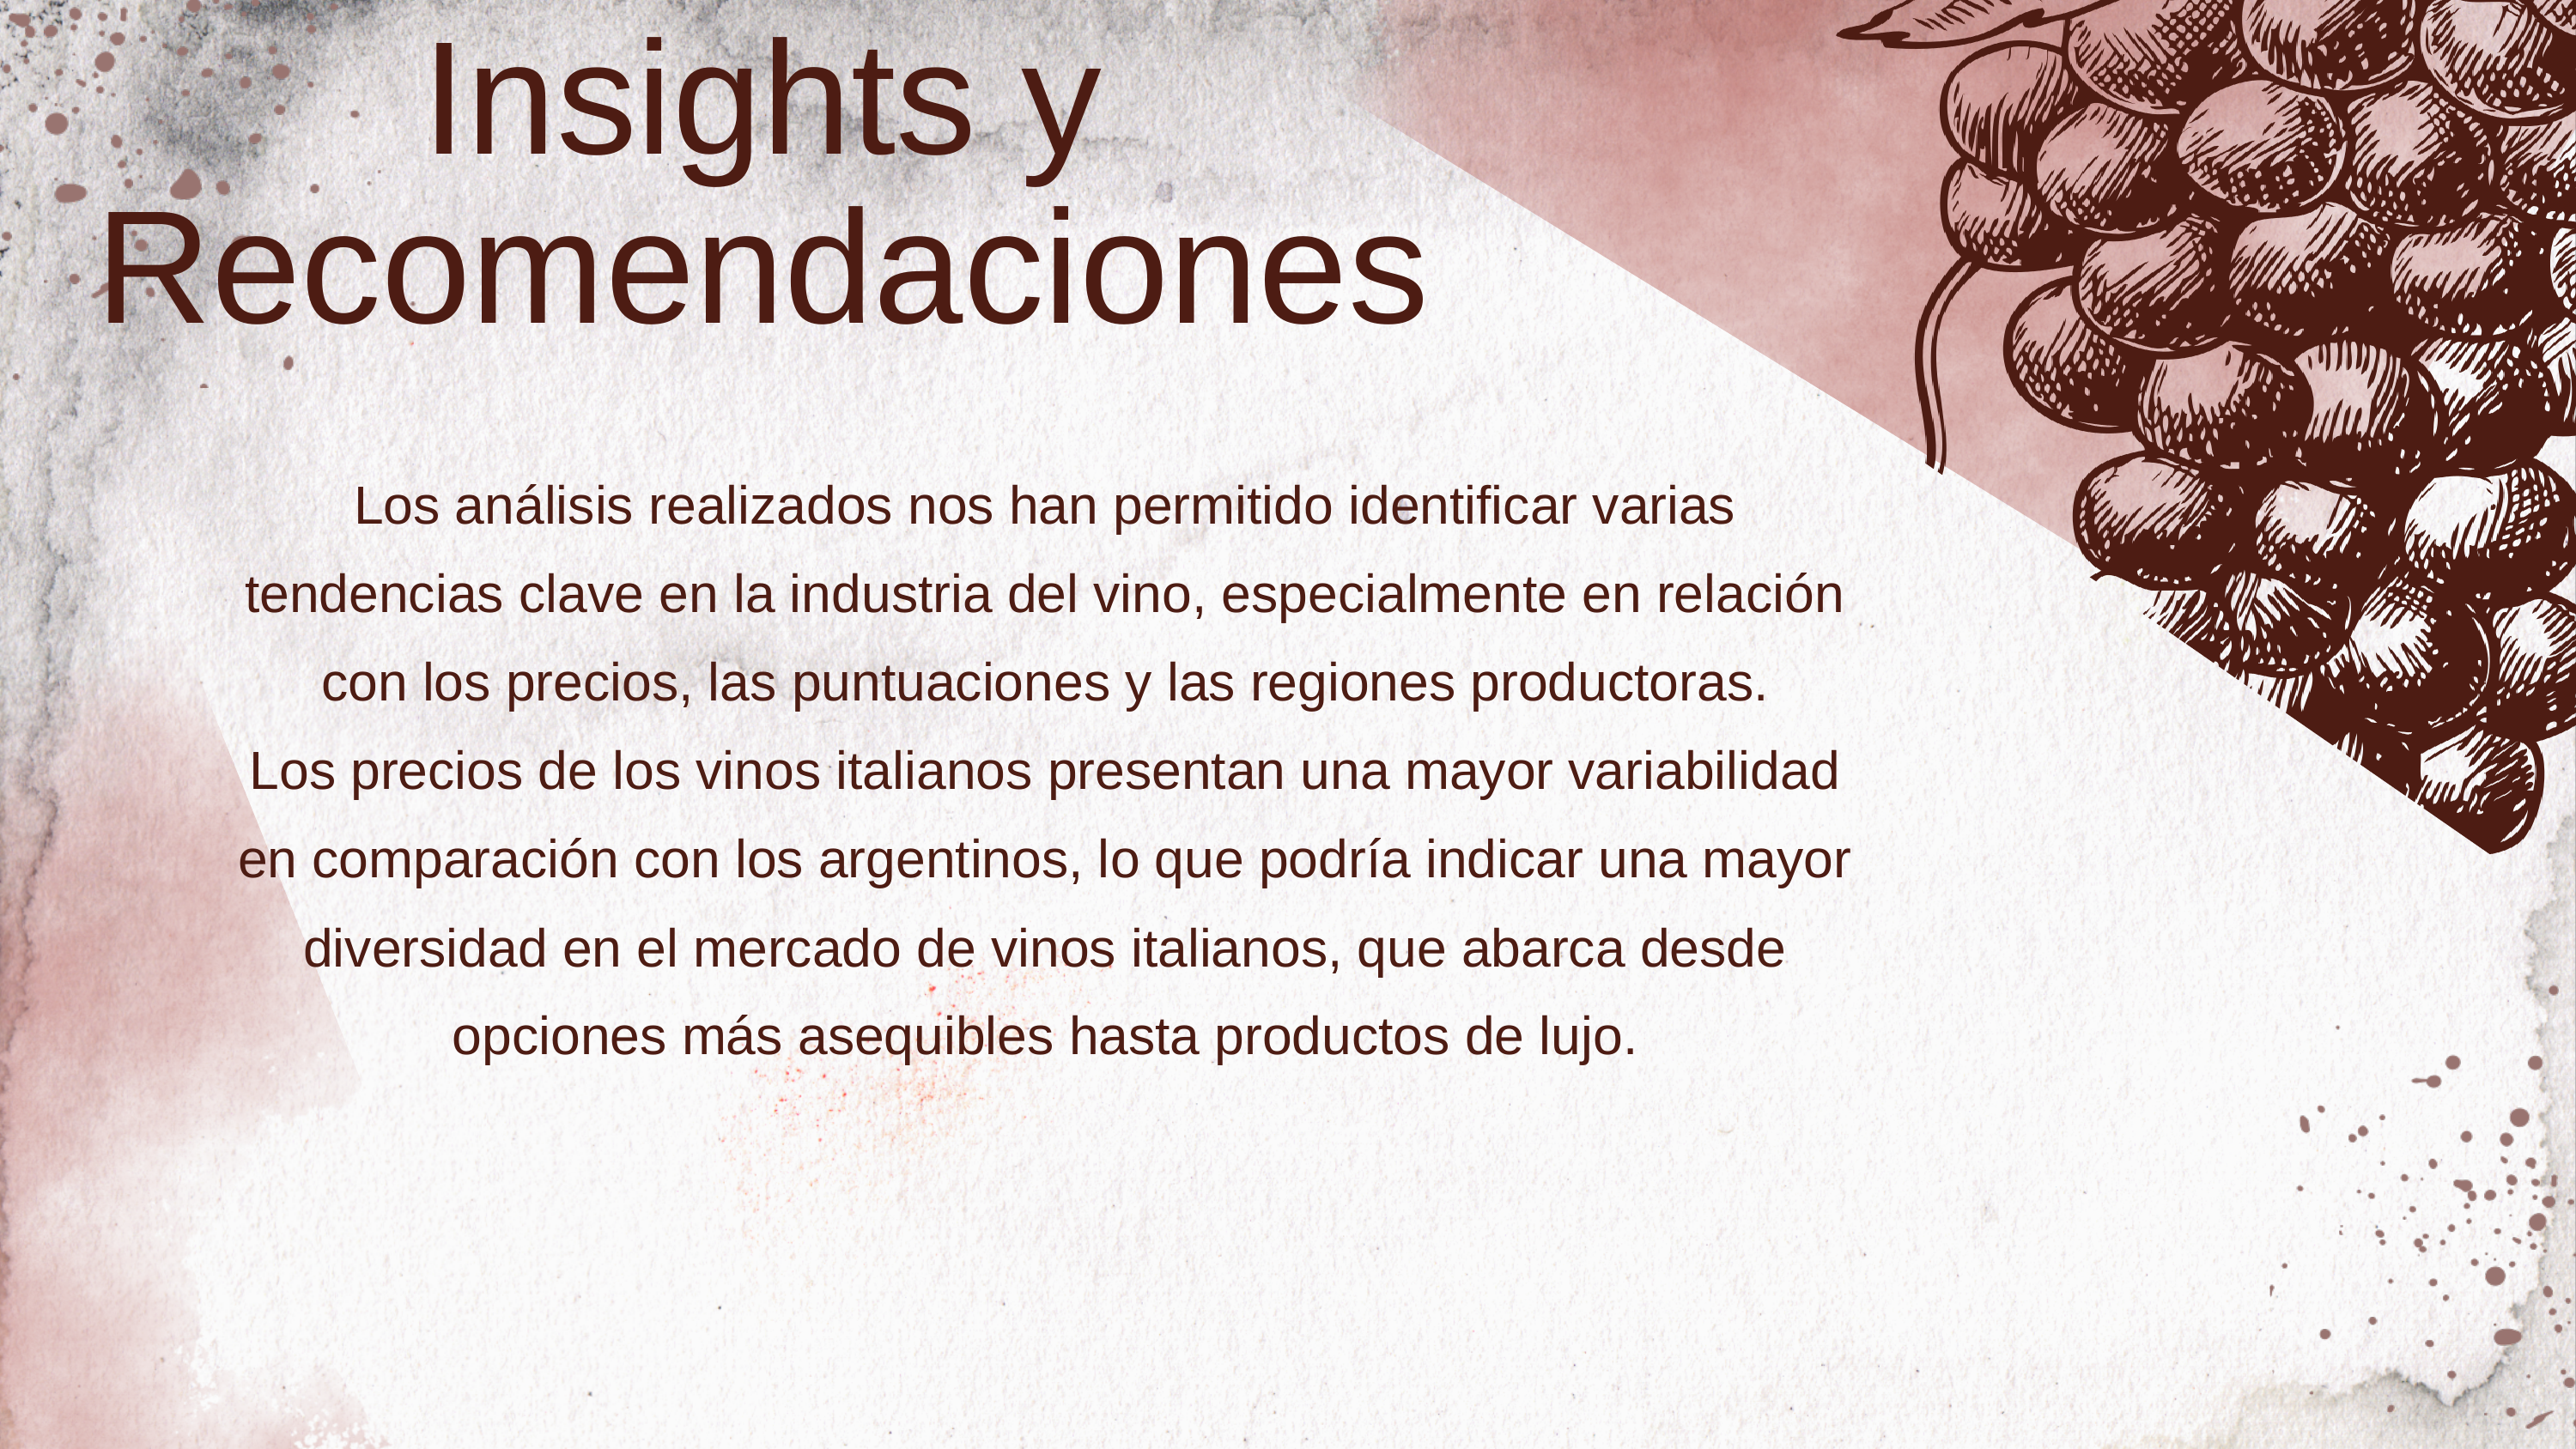

Insights y Recomendaciones
Los análisis realizados nos han permitido identificar varias tendencias clave en la industria del vino, especialmente en relación con los precios, las puntuaciones y las regiones productoras.
Los precios de los vinos italianos presentan una mayor variabilidad en comparación con los argentinos, lo que podría indicar una mayor diversidad en el mercado de vinos italianos, que abarca desde opciones más asequibles hasta productos de lujo.